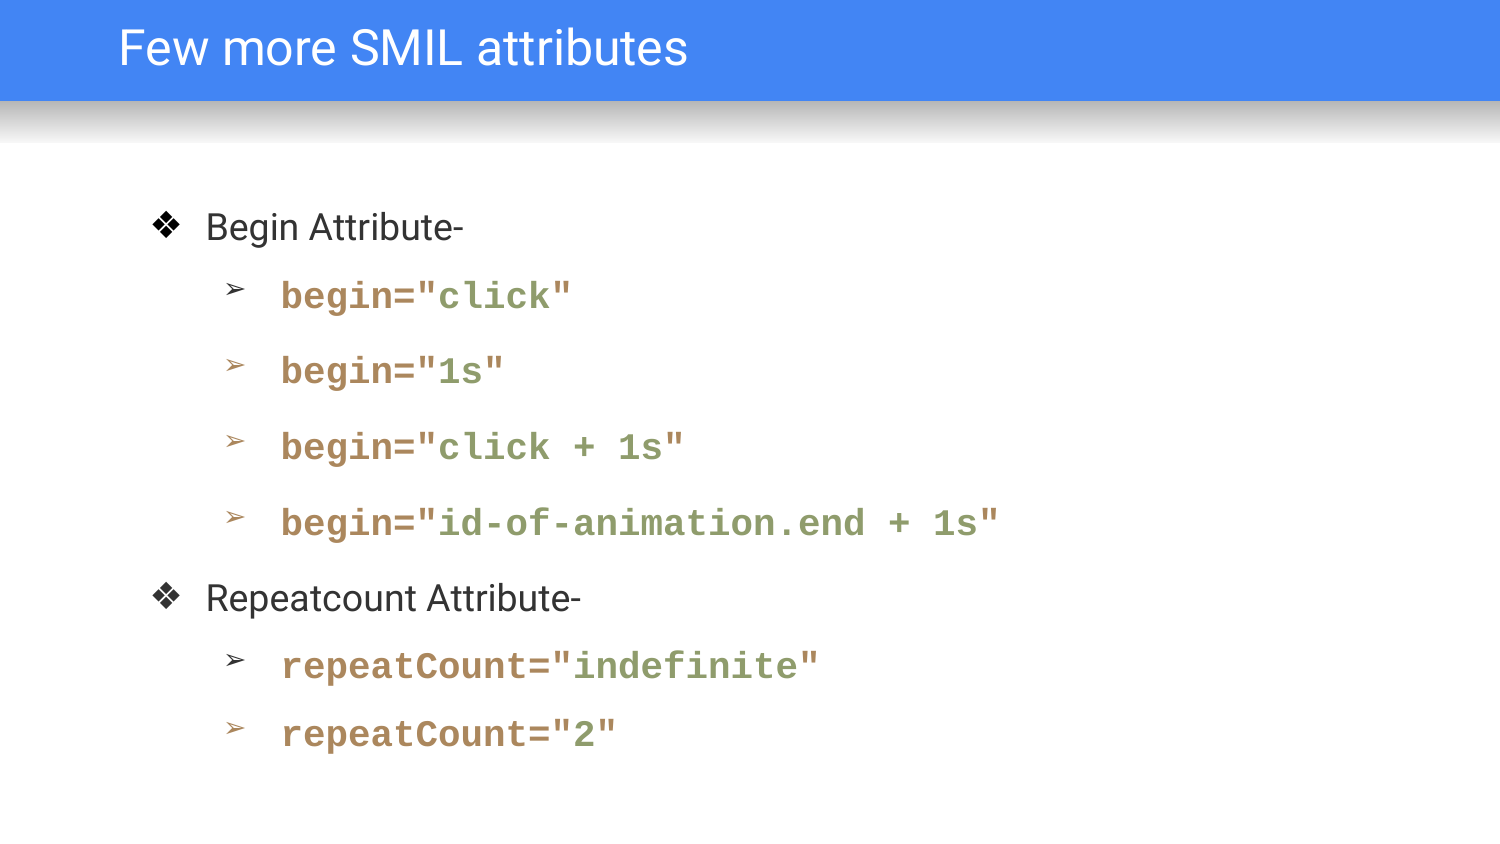

Few more SMIL attributes

Begin Attribute-
begin="click"
begin="1s"
begin="click + 1s"
begin="id-of-animation.end + 1s"
Repeatcount Attribute-
repeatCount="indefinite"
repeatCount="2"